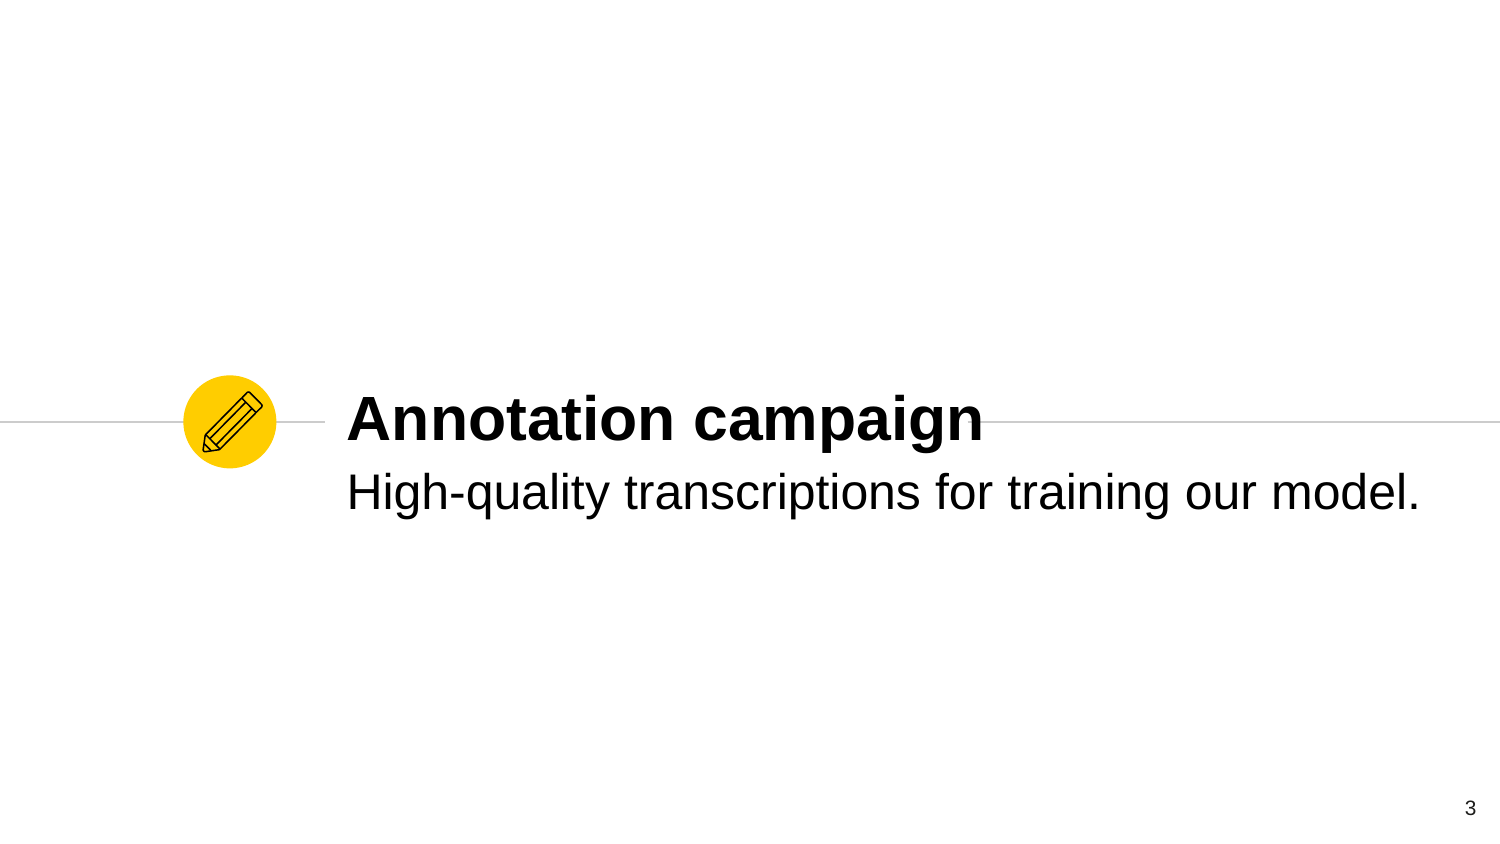

# Annotation campaign

High-quality transcriptions for training our model.
3